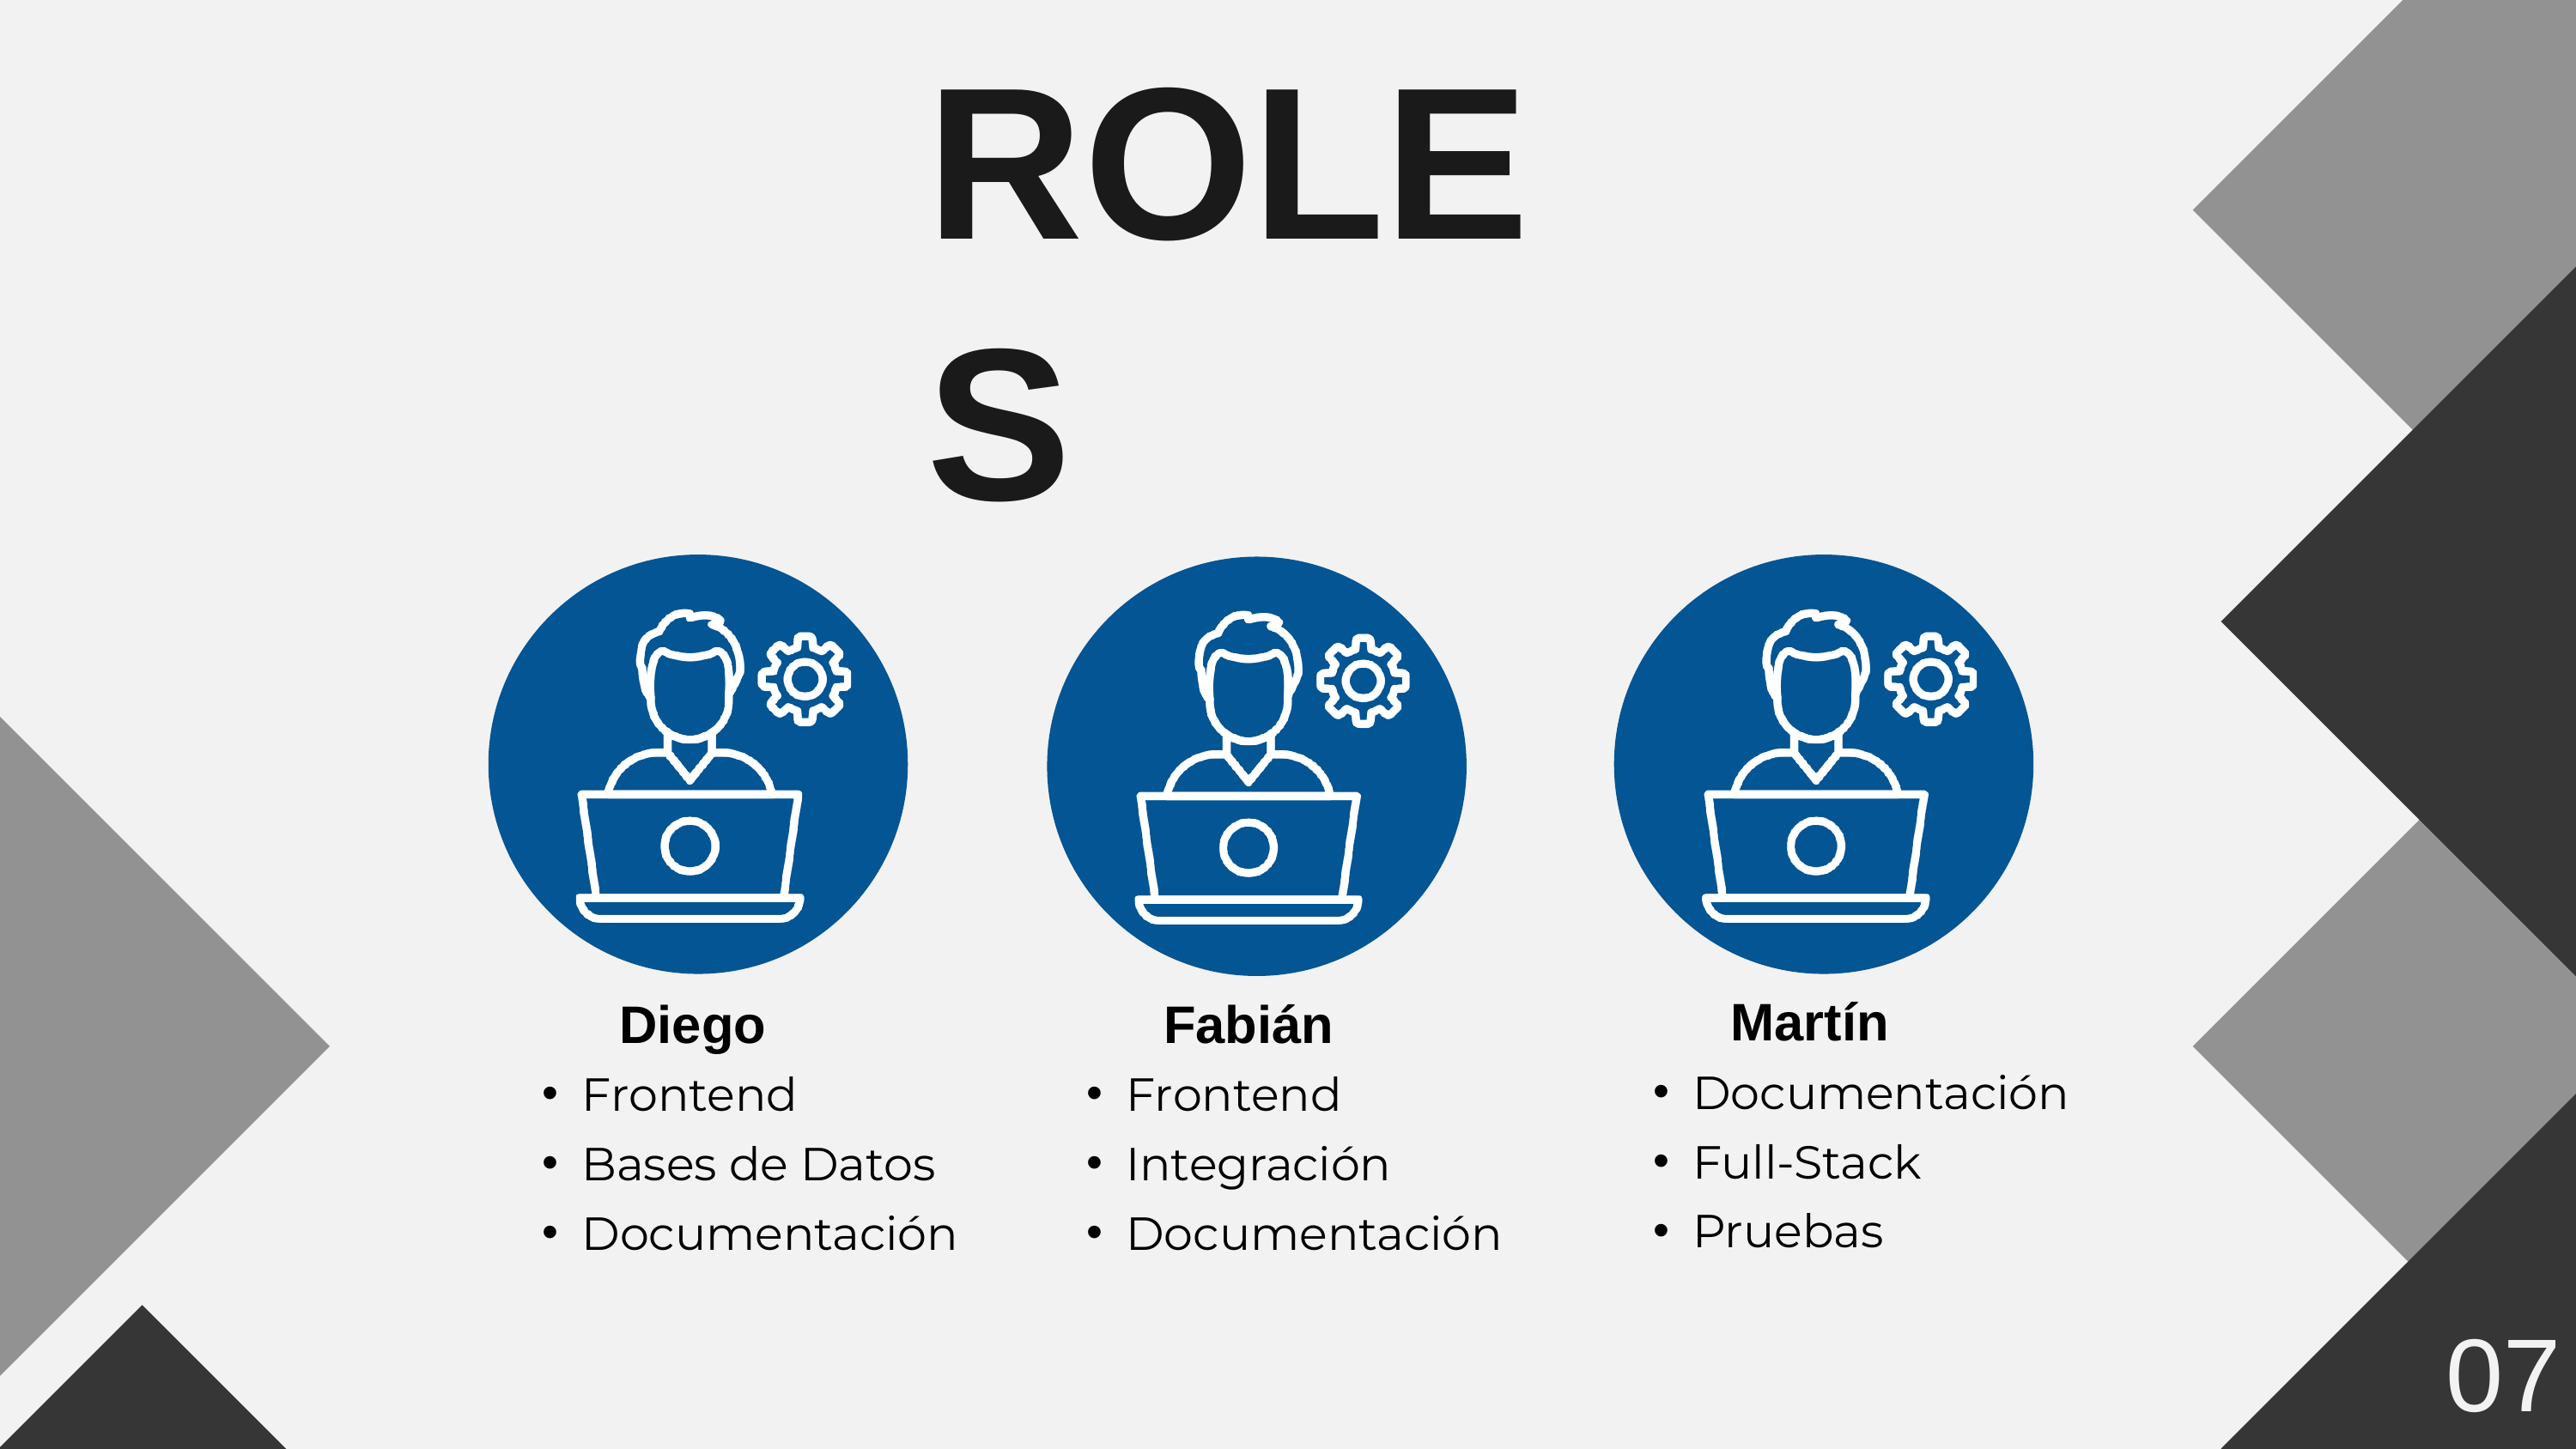

ROLES

Martín
Diego
Fabián
Documentación
Full-Stack
Pruebas
Frontend
Bases de Datos
Documentación
Frontend
Integración
Documentación

07